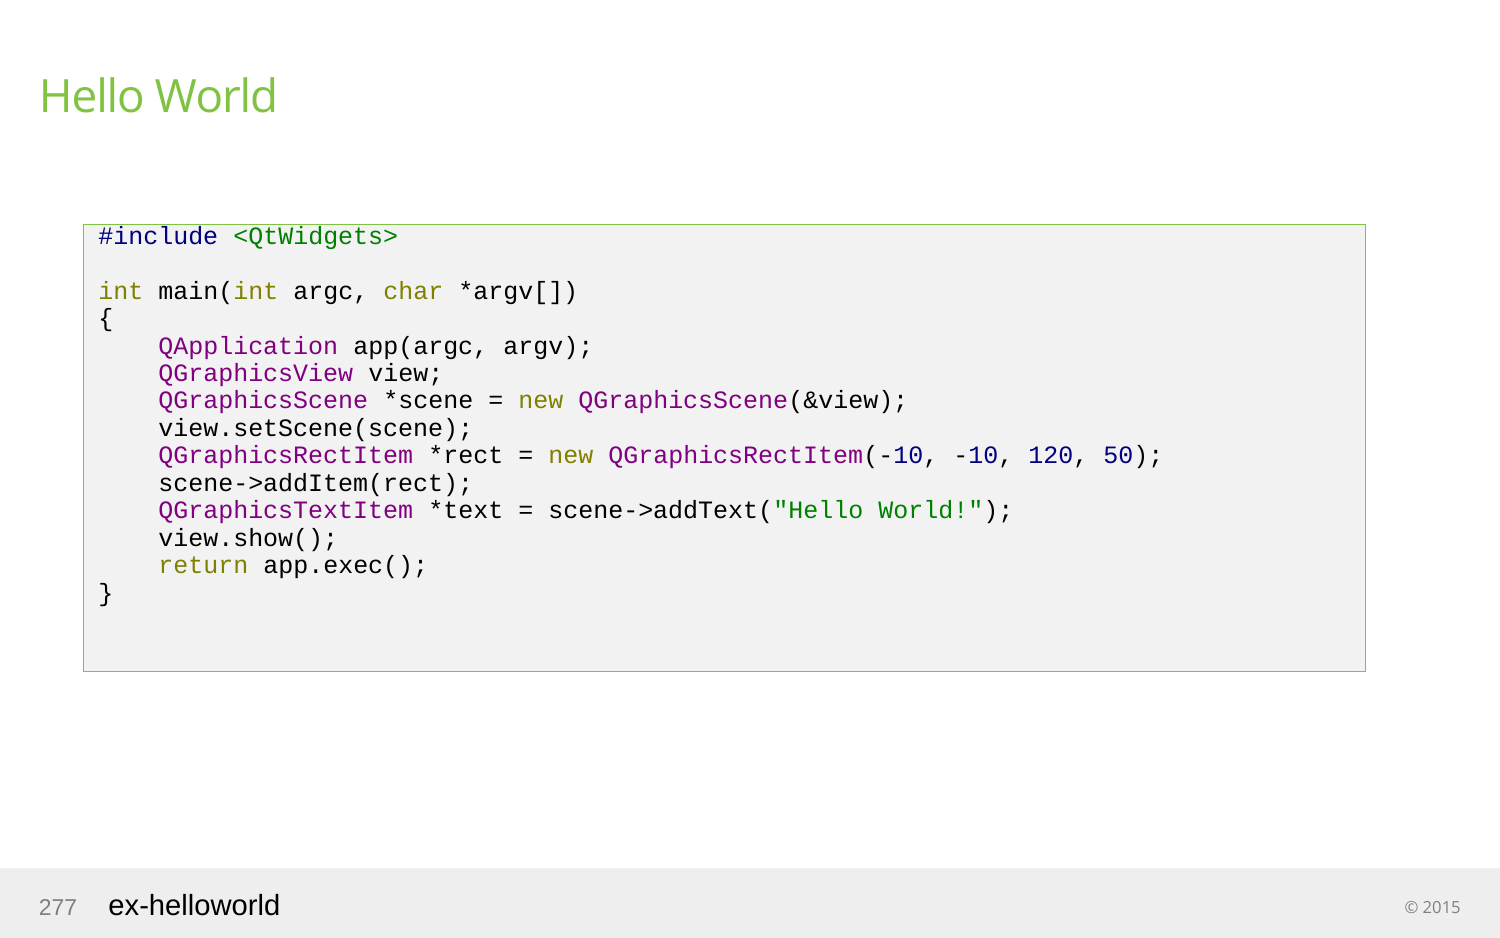

# Hello World
#include <QtWidgets>

int main(int argc, char *argv[])
{
    QApplication app(argc, argv);
    QGraphicsView view;
    QGraphicsScene *scene = new QGraphicsScene(&view);
    view.setScene(scene);
    QGraphicsRectItem *rect = new QGraphicsRectItem(-10, -10, 120, 50);
    scene->addItem(rect);
    QGraphicsTextItem *text = scene->addText("Hello World!");
    view.show();
    return app.exec();
}
277
ex-helloworld
© 2015